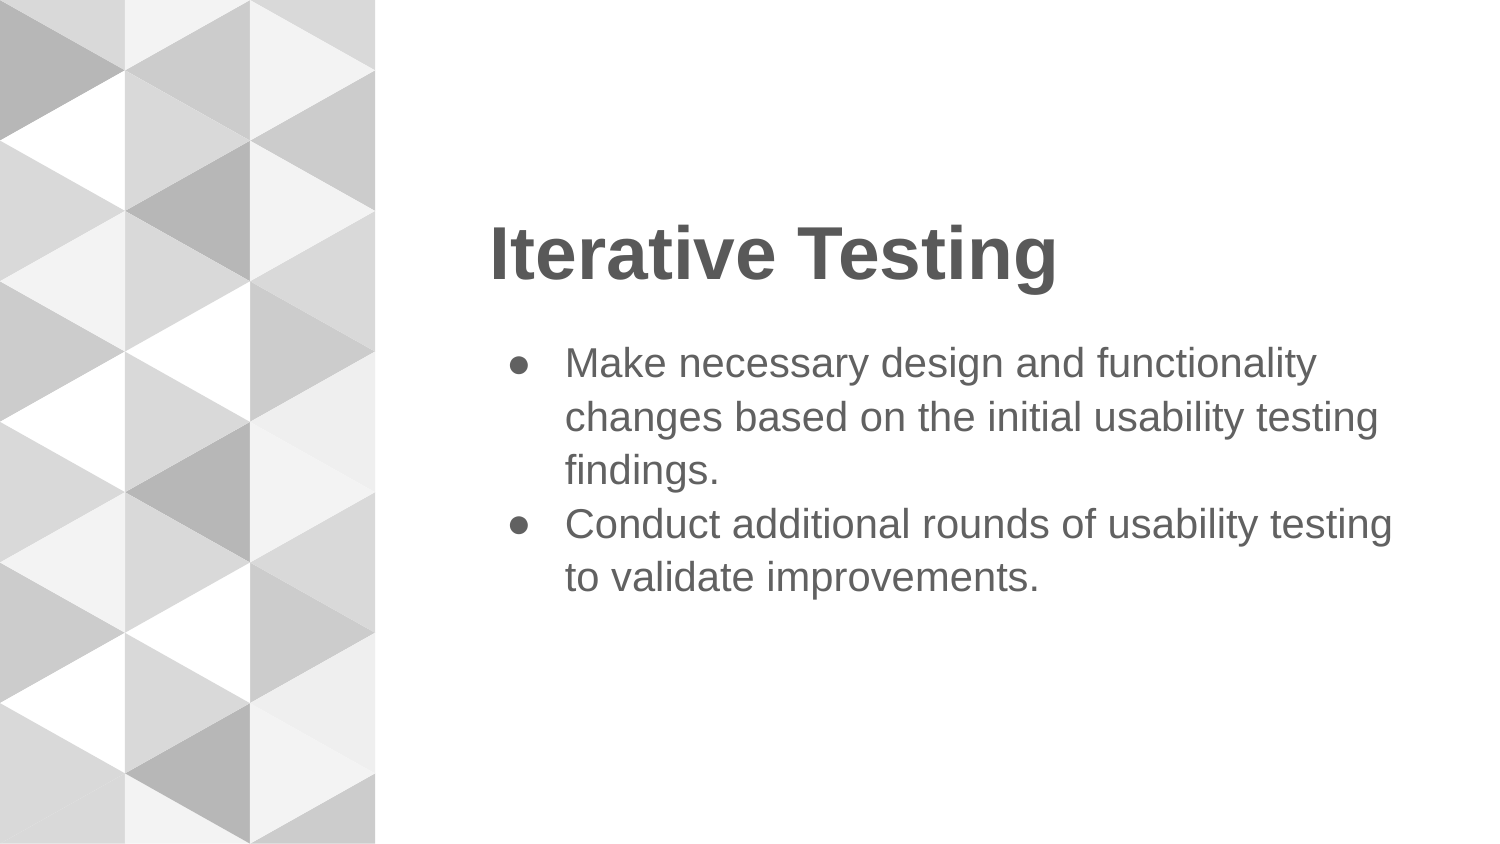

# Iterative Testing
Make necessary design and functionality changes based on the initial usability testing findings.
Conduct additional rounds of usability testing to validate improvements.